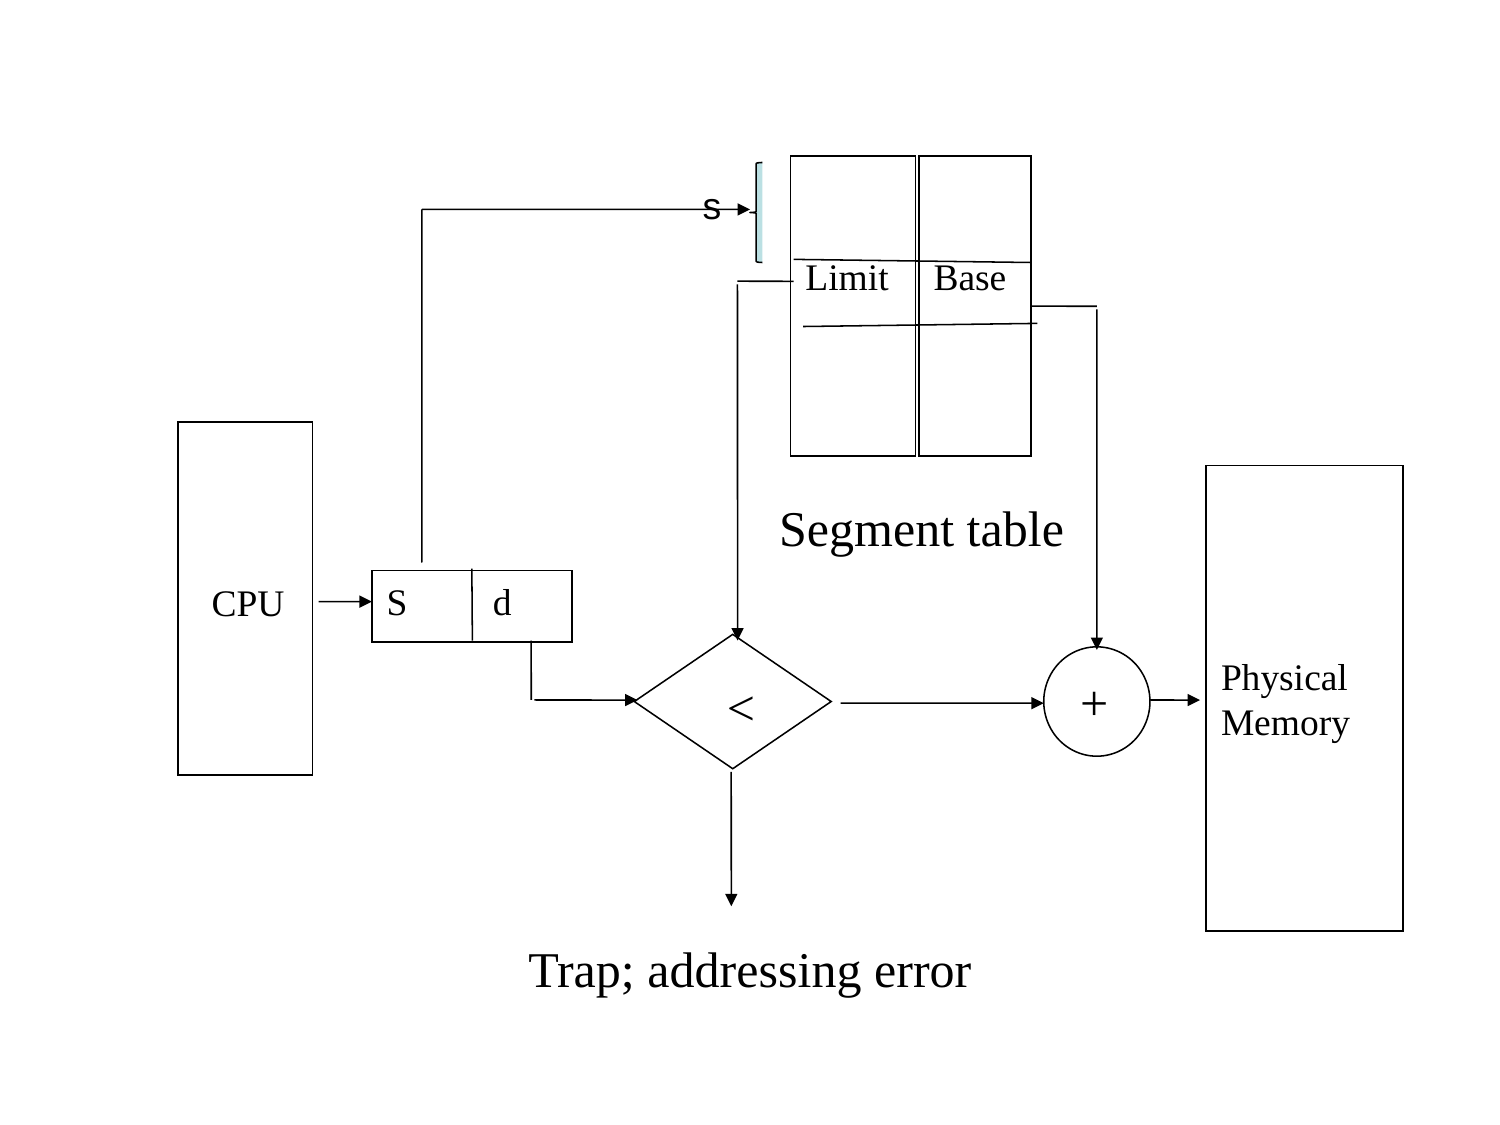

Limit

Base

s

   CPU

Physical
Memory
Segment table

S         d

   <

 +

Trap; addressing error